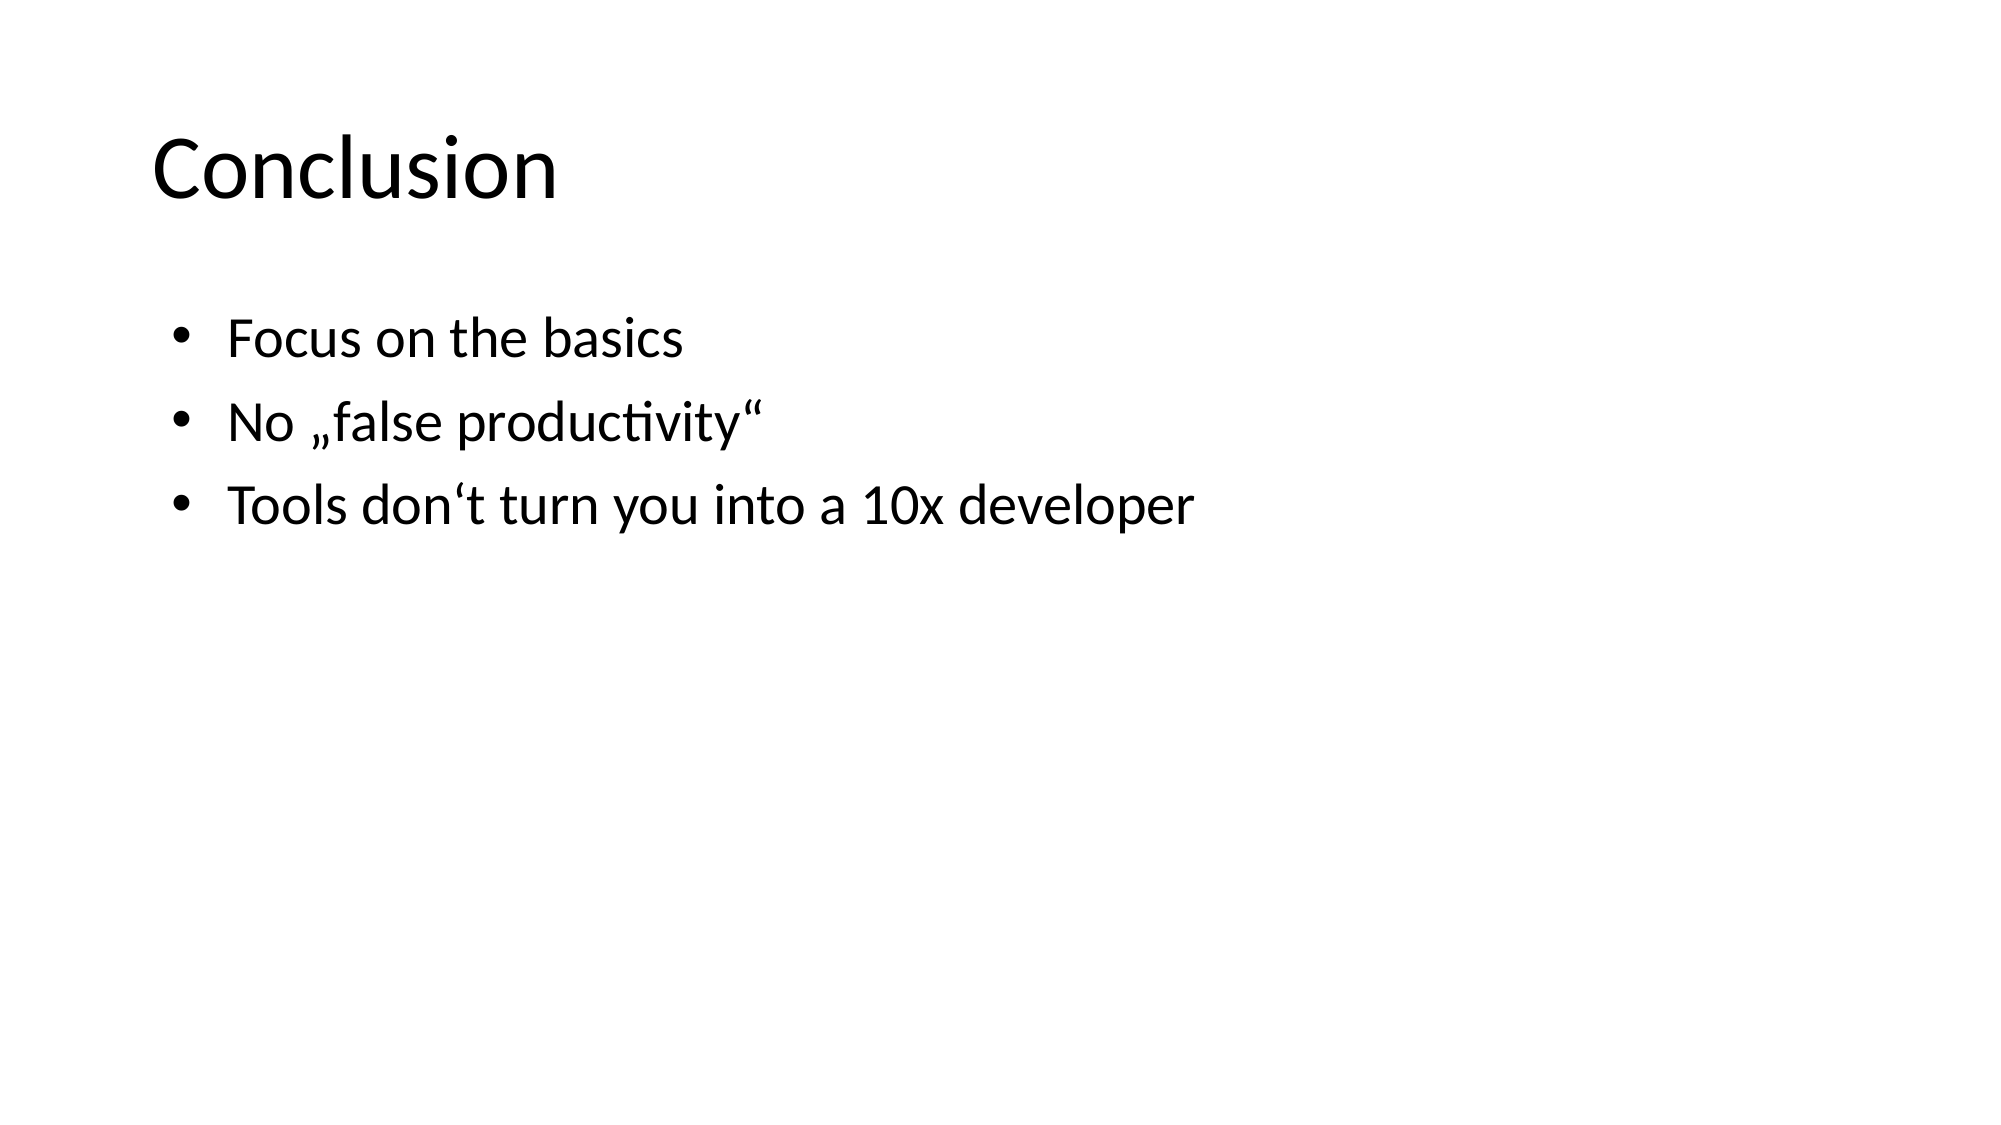

# Conclusion
Focus on the basics
No „false productivity“
Tools don‘t turn you into a 10x developer